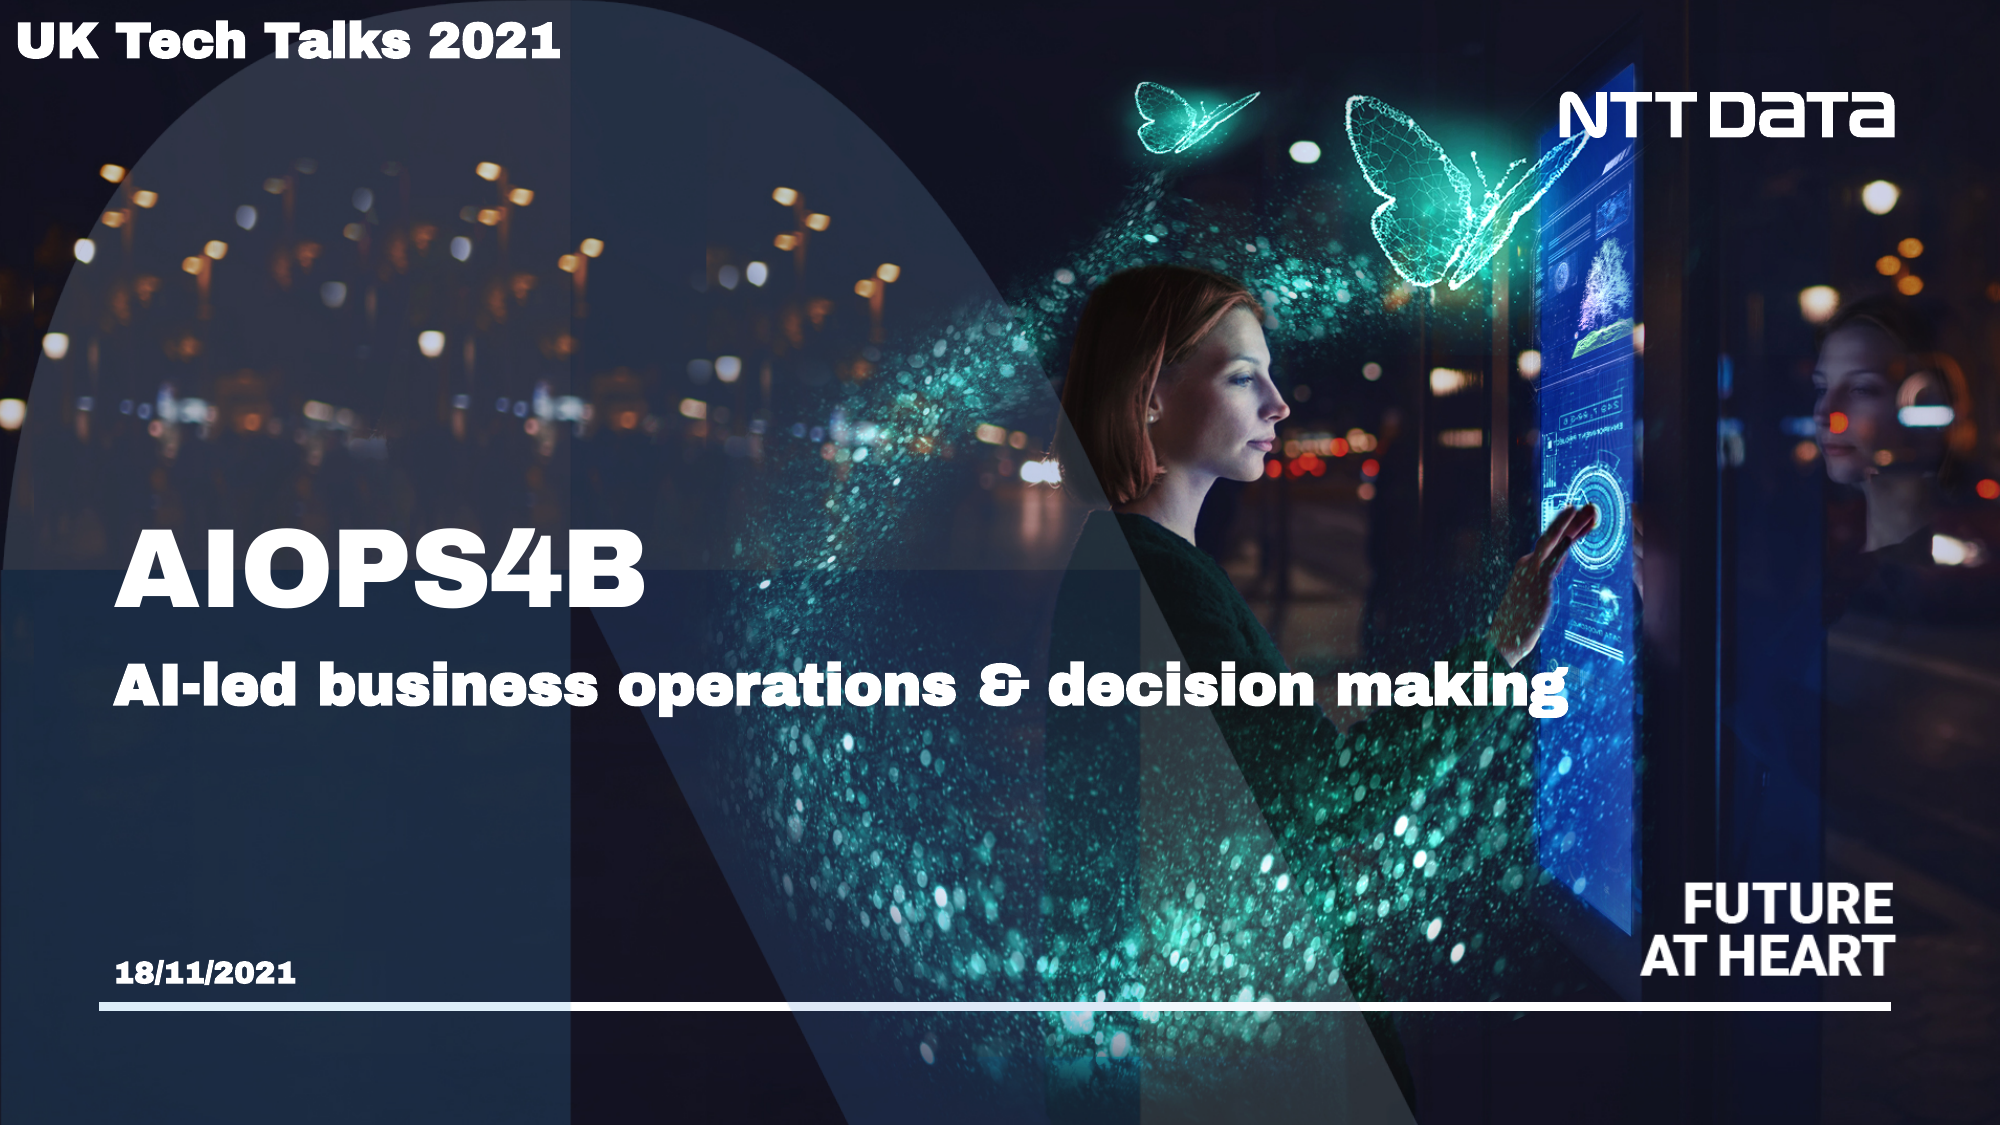

UK Tech Talks 2021
# AIOPS4B
AI-led business operations & decision making
18/11/2021